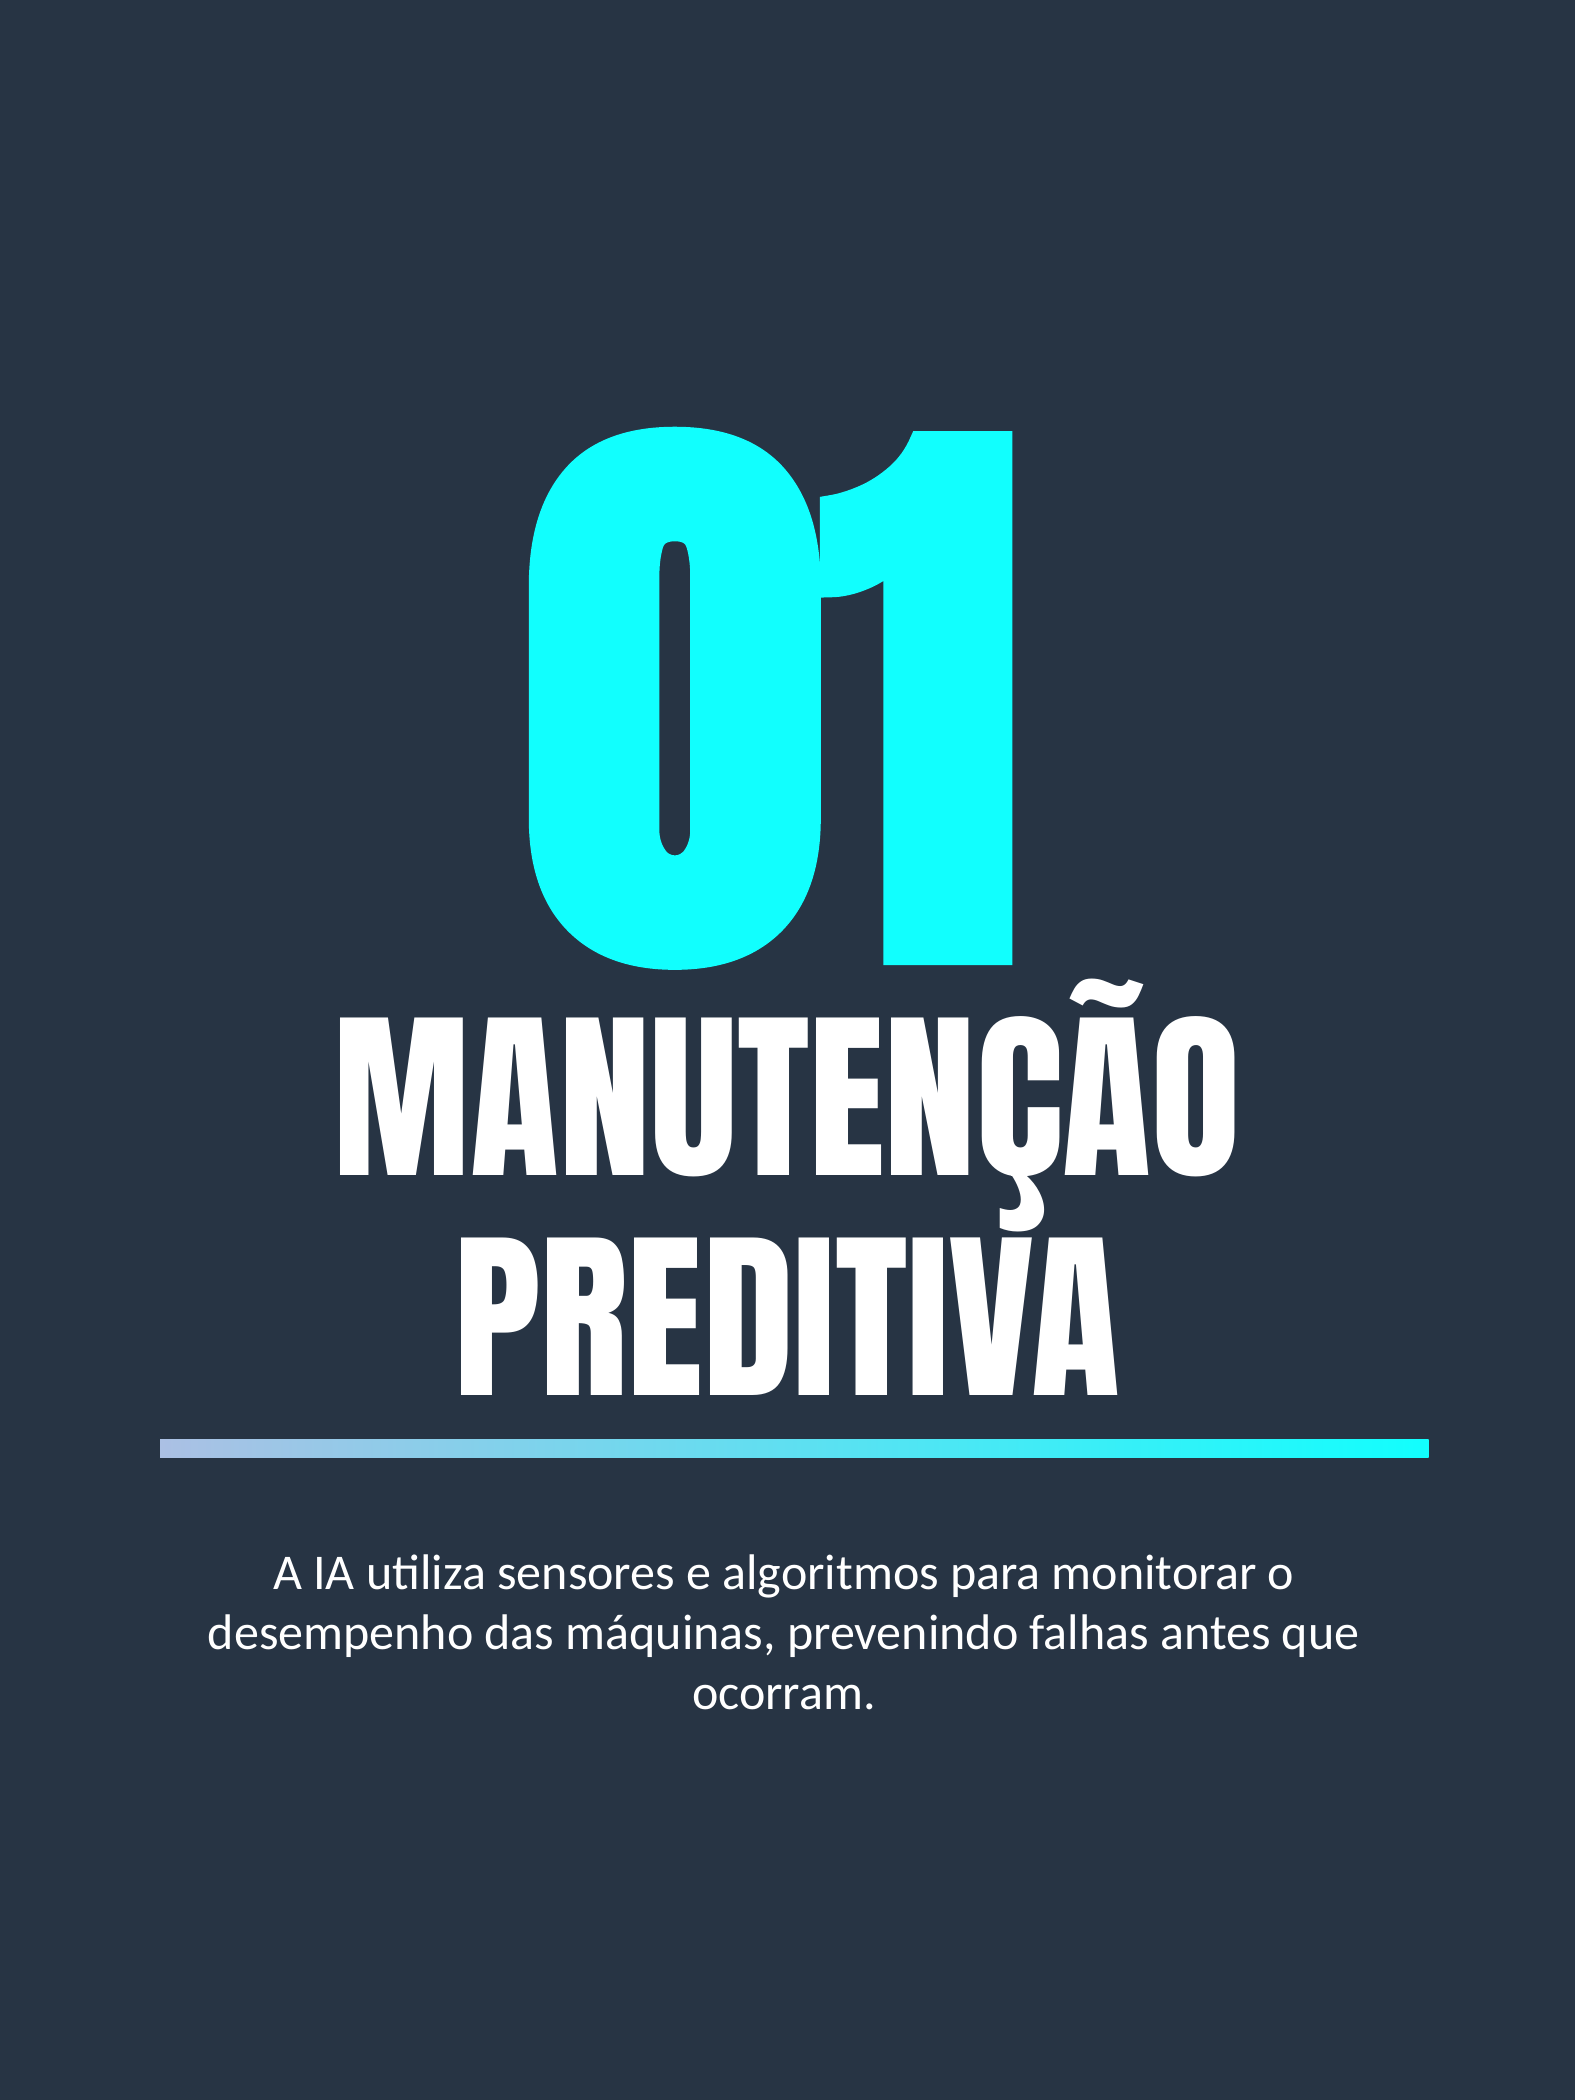

01
MANUTENÇÃO PREDITIVA

A IA utiliza sensores e algoritmos para monitorar o desempenho das máquinas, prevenindo falhas antes que ocorram.
IA NA INDÚSTRIA METALÚRGICA
3